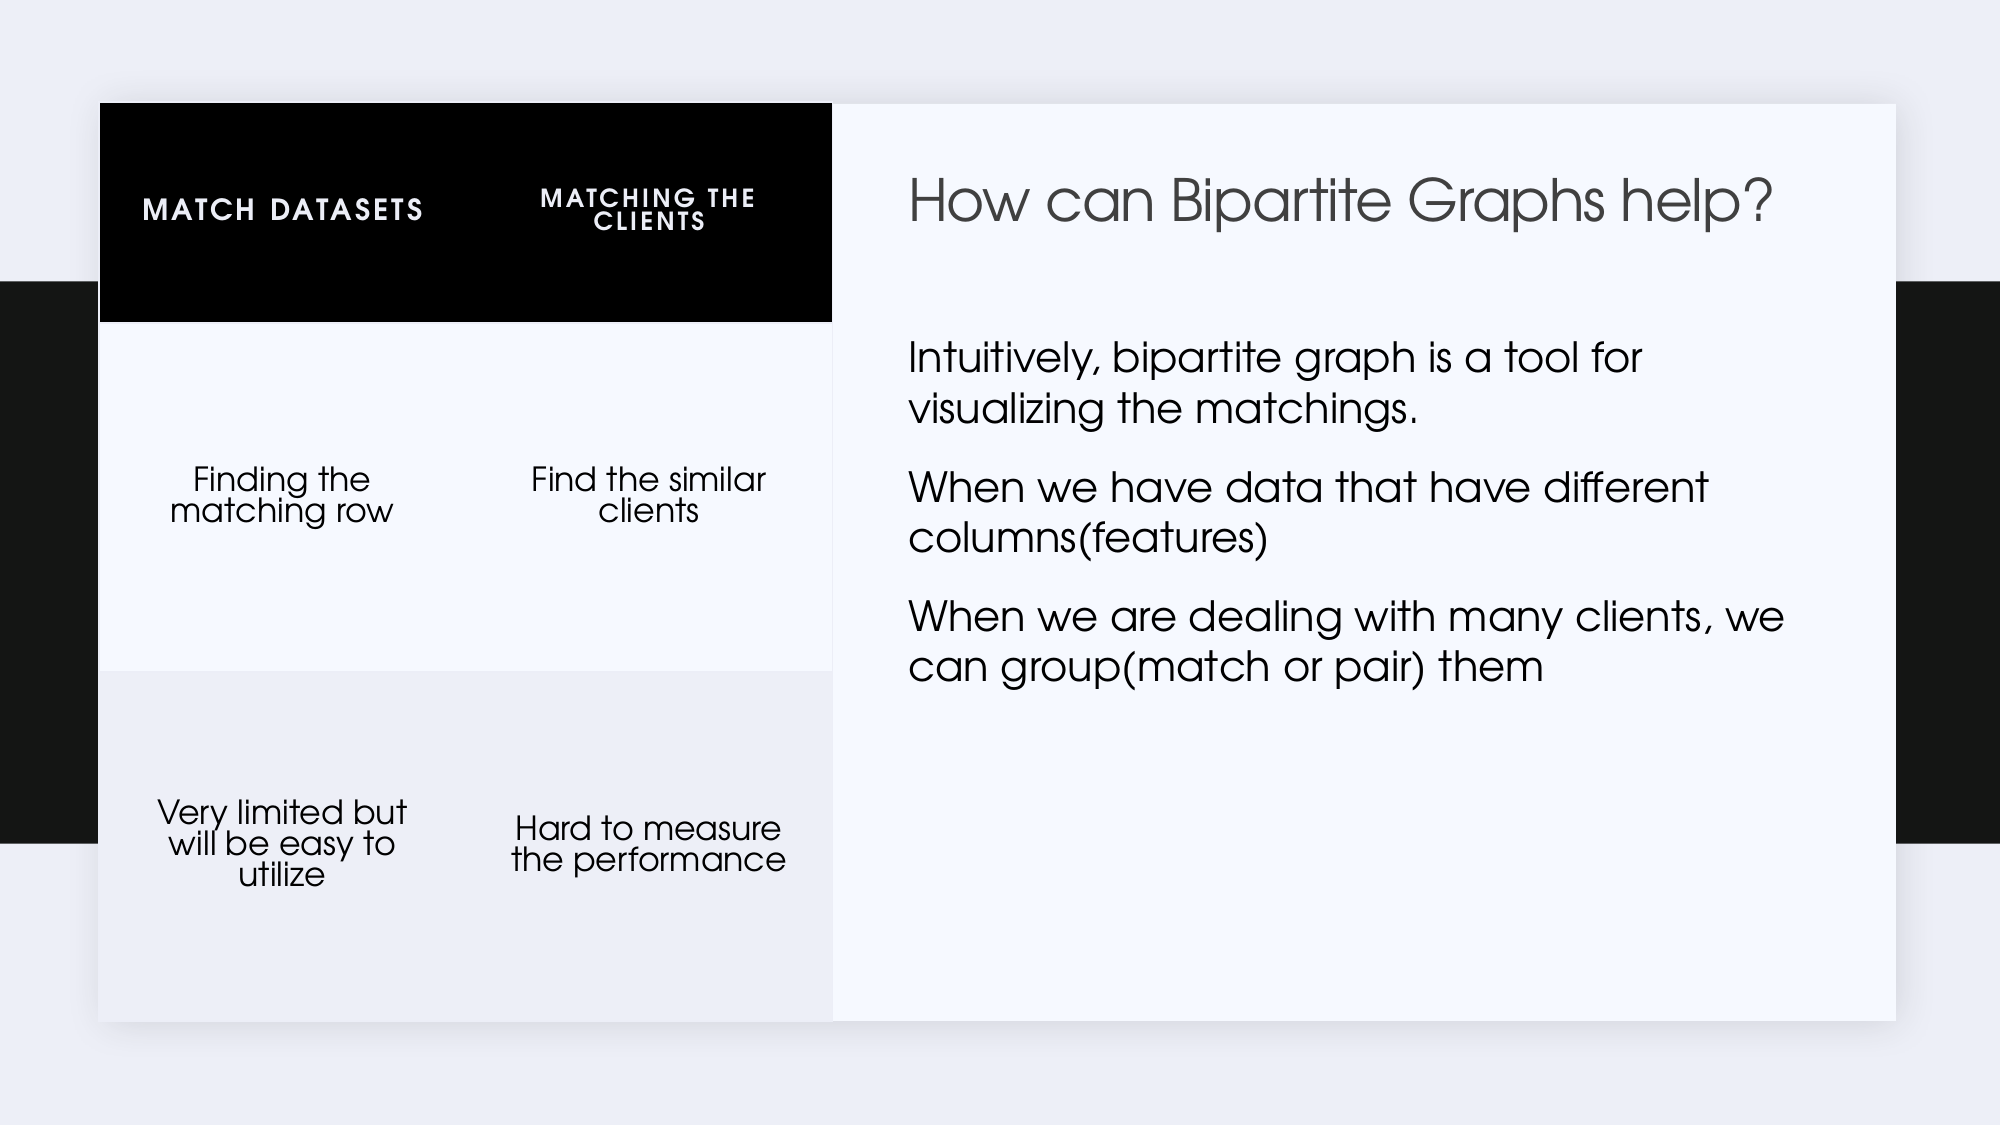

| Match datasets | Matching the clients |
| --- | --- |
| Finding the matching row | Find the similar clients |
| Very limited but will be easy to utilize | Hard to measure the performance |
# How can Bipartite Graphs help?
Intuitively, bipartite graph is a tool for visualizing the matchings.
When we have data that have different columns(features)
When we are dealing with many clients, we can group(match or pair) them